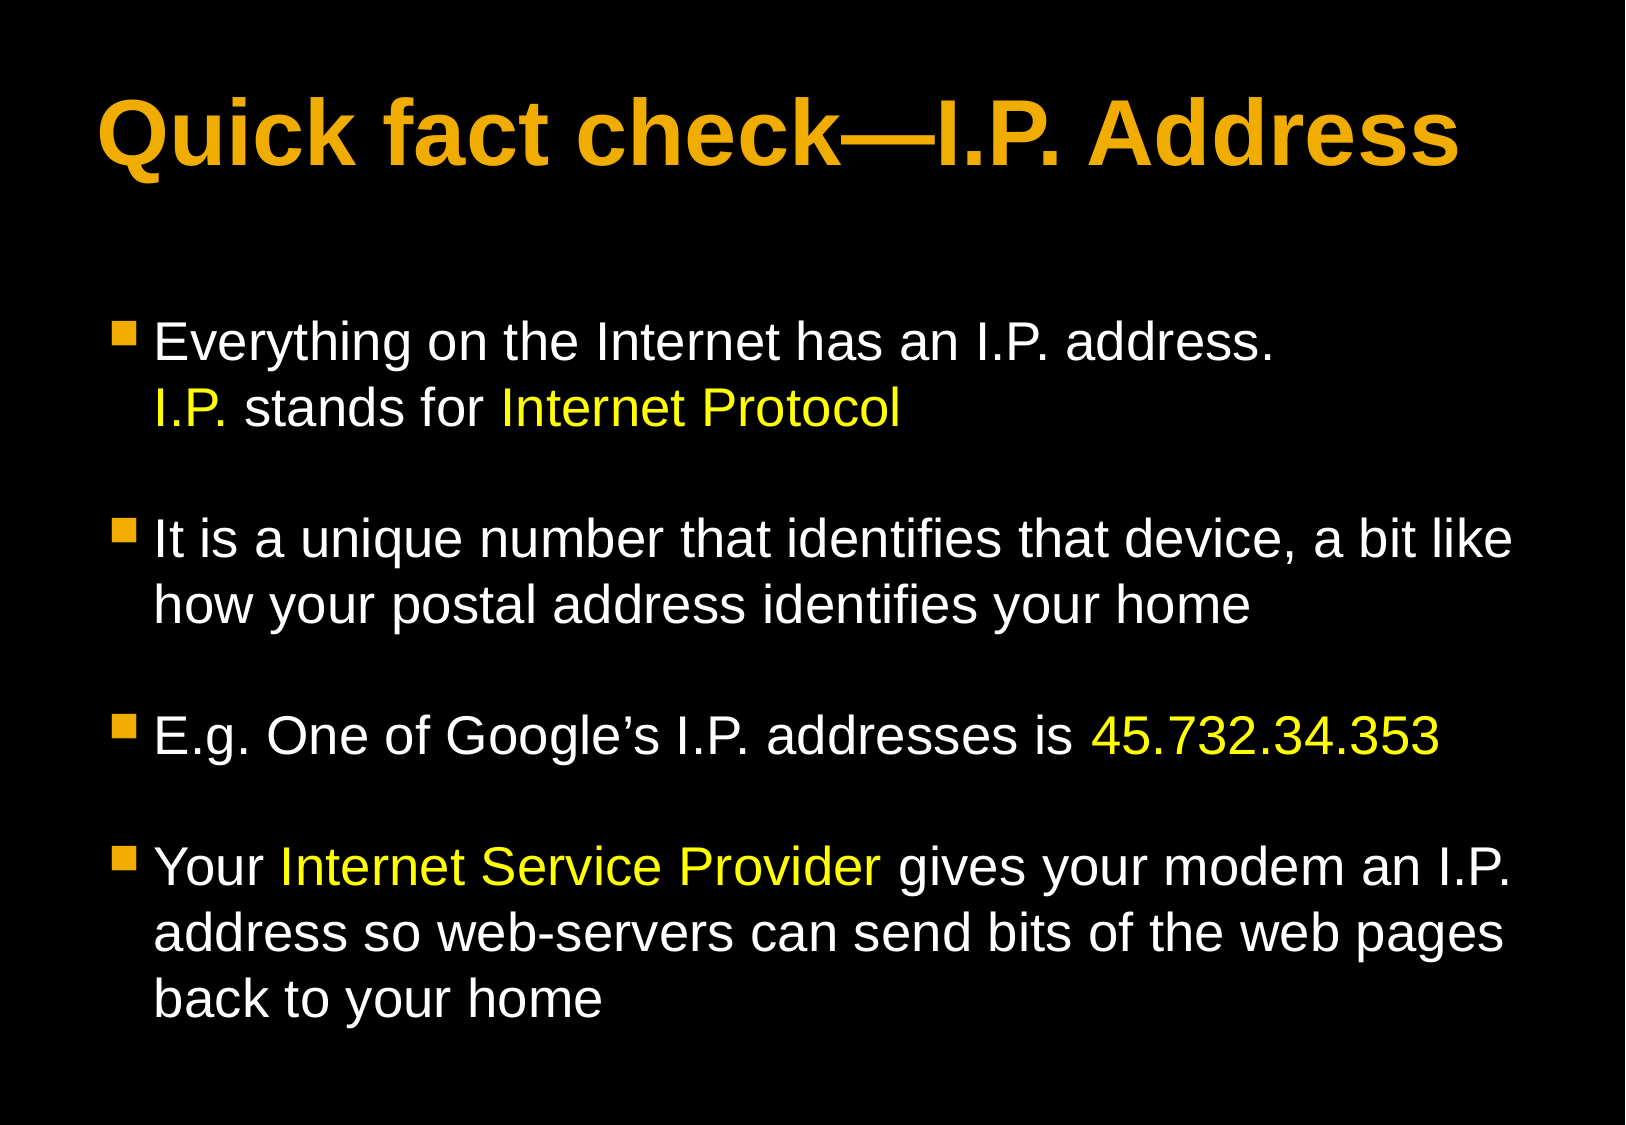

# Quick fact check—I.P. Address
Everything on the Internet has an I.P. address.
I.P. stands for Internet Protocol
It is a unique number that identifies that device, a bit like how your postal address identifies your home
E.g. One of Google’s I.P. addresses is 45.732.34.353
Your Internet Service Provider gives your modem an I.P. address so web-servers can send bits of the web pages back to your home